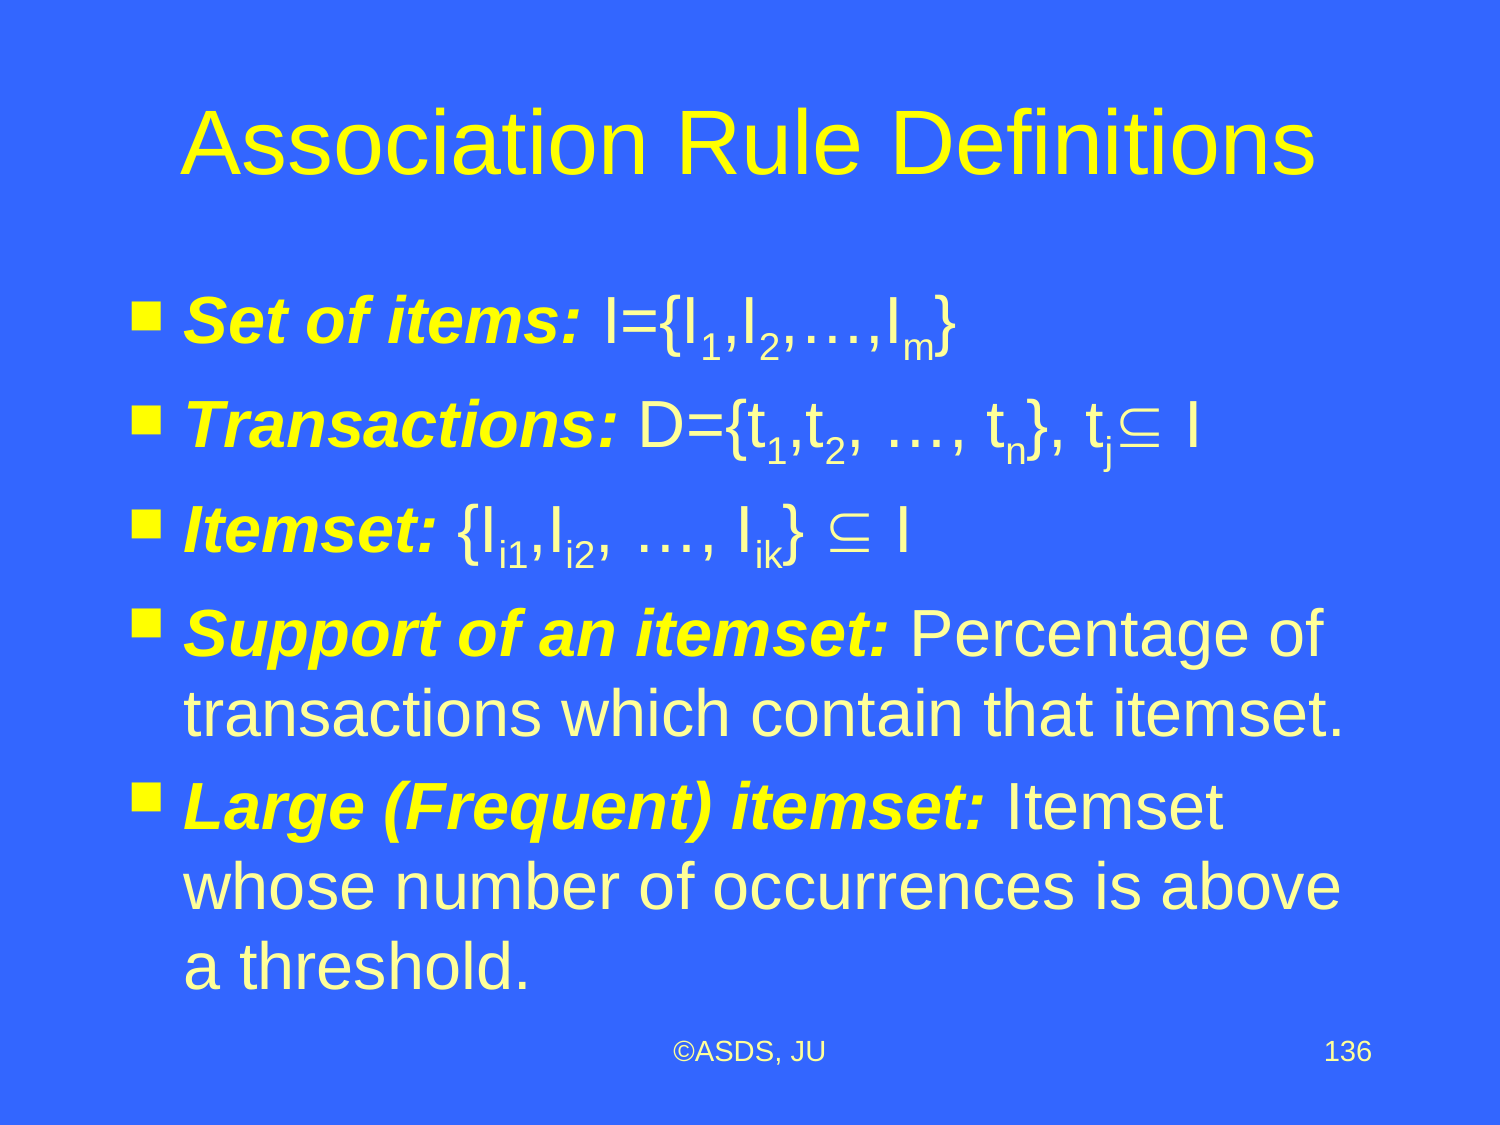

# Association Rule Definitions
Set of items: I={I1,I2,…,Im}
Transactions: D={t1,t2, …, tn}, tj⊆ I
Itemset: {Ii1,Ii2, …, Iik} ⊆ I
Support of an itemset: Percentage of transactions which contain that itemset.
Large (Frequent) itemset: Itemset whose number of occurrences is above a threshold.
©ASDS, JU
136